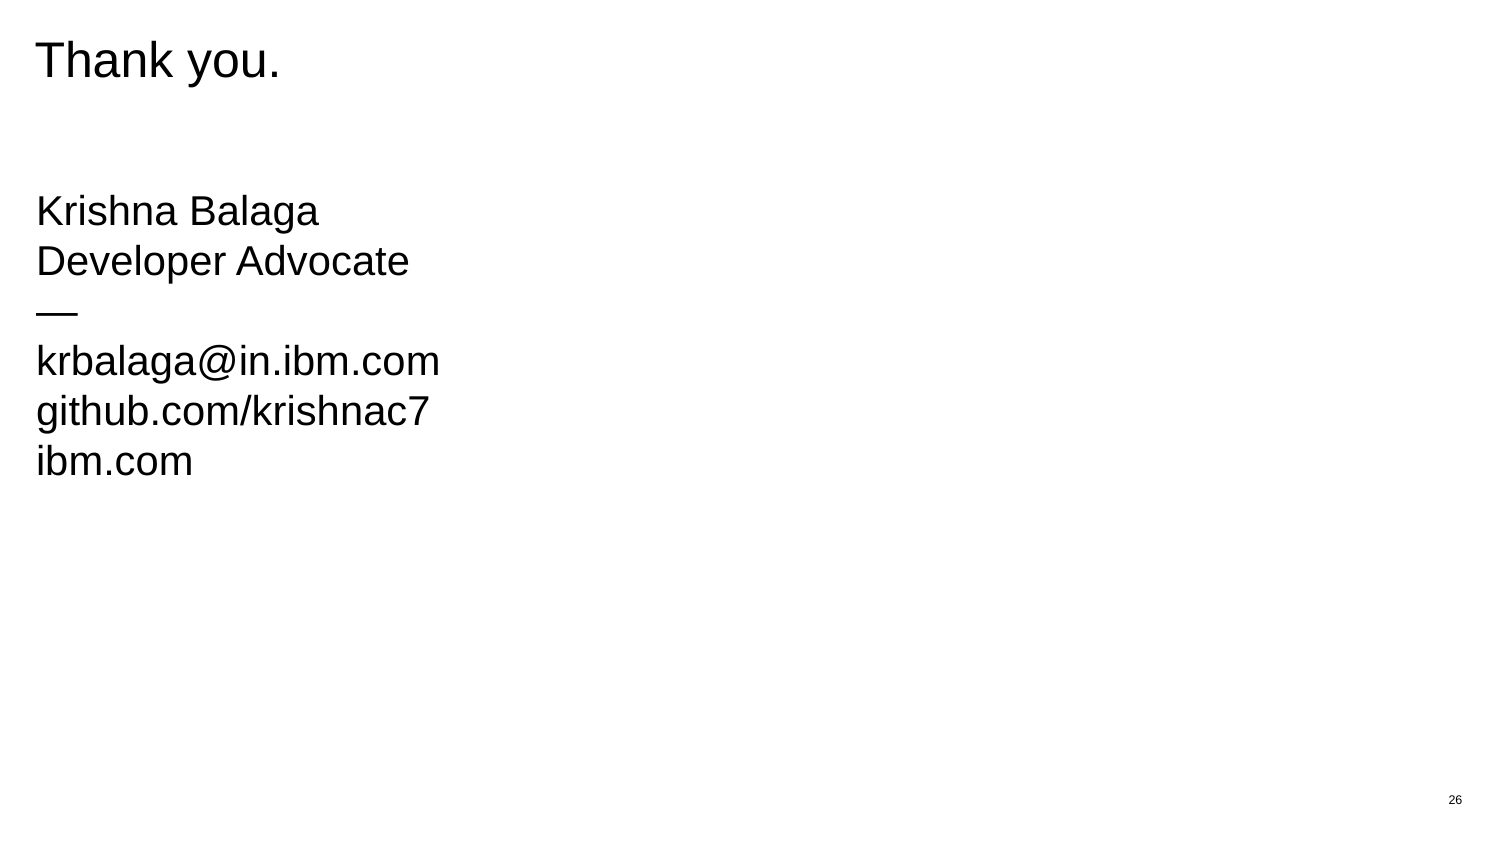

# Thank you.
Krishna Balaga
Developer Advocate
—
krbalaga@in.ibm.com
github.com/krishnac7
ibm.com
26